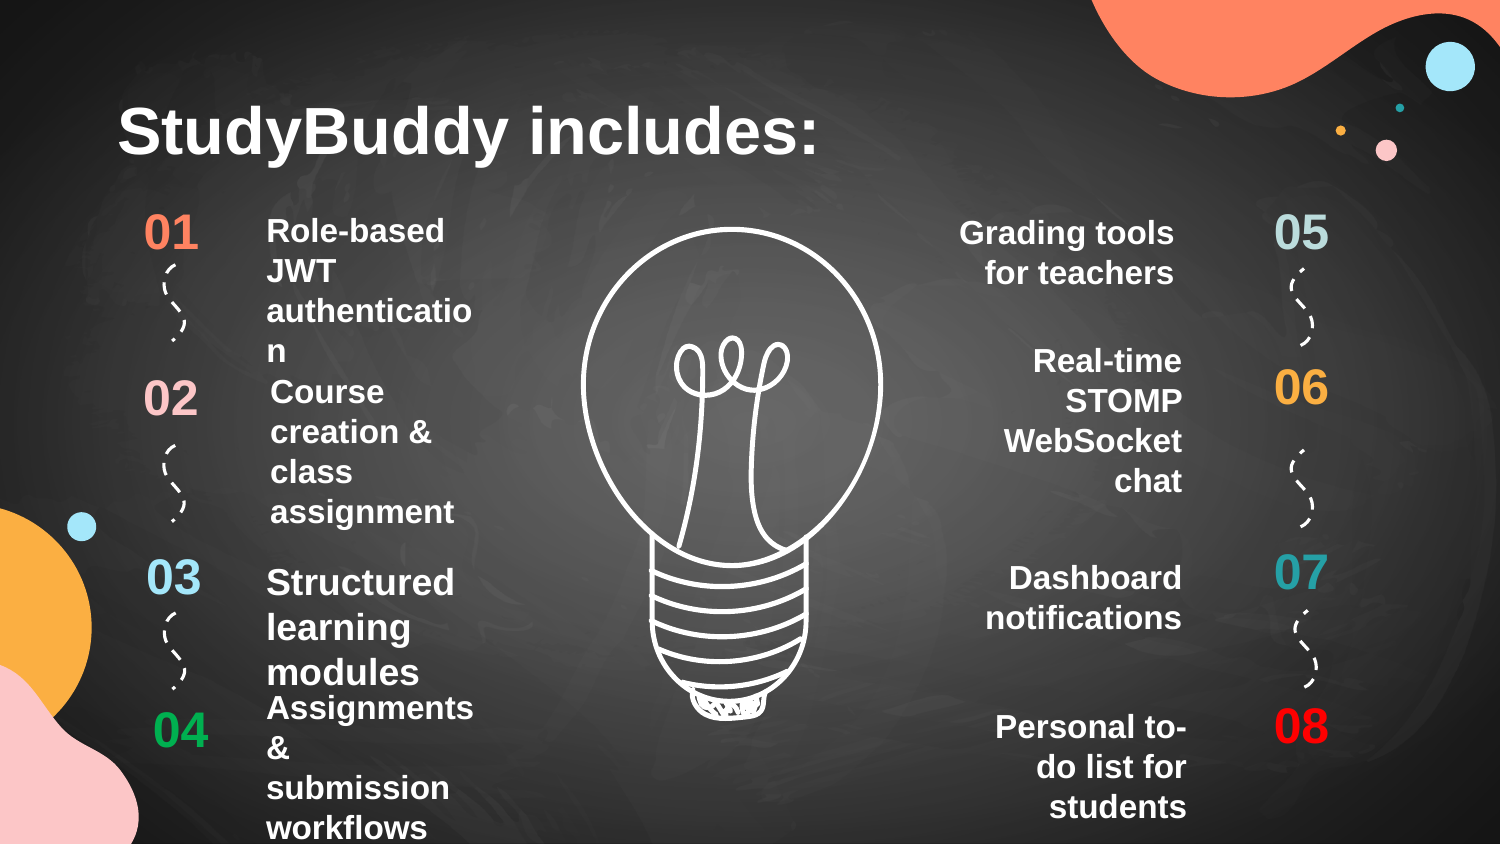

# StudyBuddy includes:
Role-based JWT authentication
01
05

Grading tools for teachers

06
02
Real-time STOMP WebSocket chat
Course creation & class assignment

07
03
Dashboard notifications
Structured learning modules

08
04
Personal to-do list for students
Assignments & submission workflows